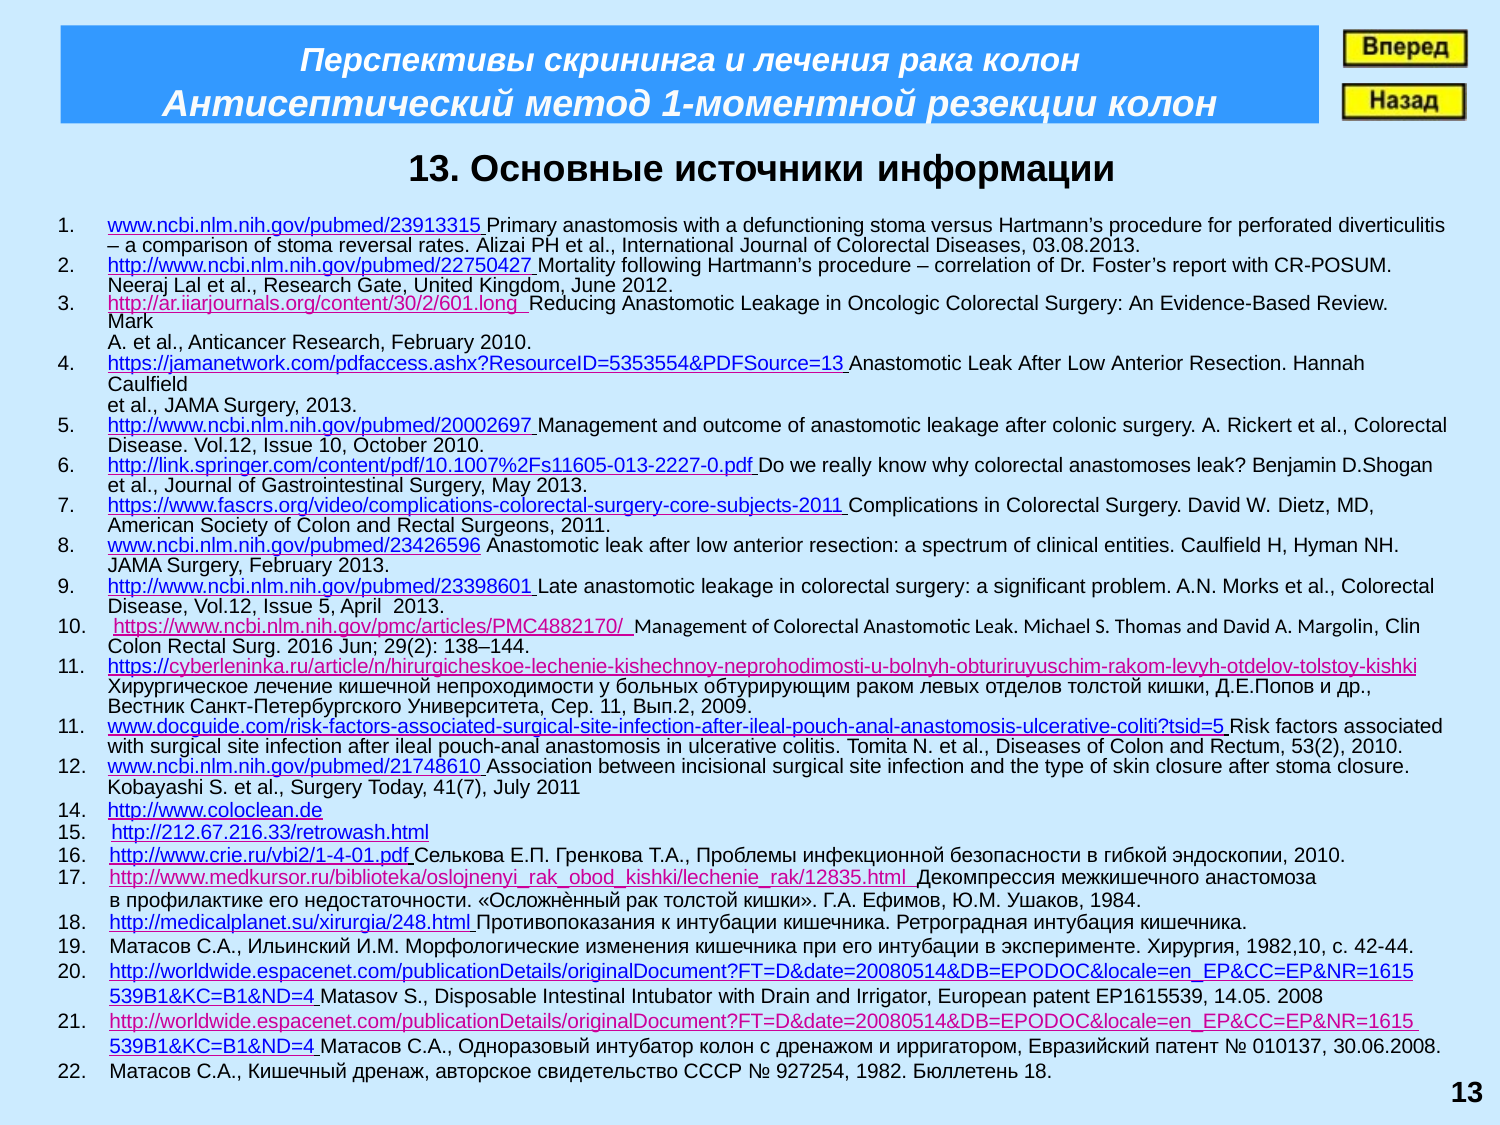

Перспективы скрининга и лечения рака колон
Антисептический метод 1-моментной резекции колон

13. Основные источники информации
www.ncbi.nlm.nih.gov/pubmed/23913315 Primary anastomosis with a defunctioning stoma versus Hartmann’s procedure for perforated diverticulitis
– a comparison of stoma reversal rates. Alizai PH et al., International Journal of Colorectal Diseases, 03.08.2013.
http://www.ncbi.nlm.nih.gov/pubmed/22750427 Mortality following Hartmann’s procedure – correlation of Dr. Foster’s report with CR-POSUM. Neeraj Lal et al., Research Gate, United Kingdom, June 2012.
http://ar.iiarjournals.org/content/30/2/601.long  Reducing Anastomotic Leakage in Oncologic Colorectal Surgery: An Evidence-Based Review. Mark
et al., Anticancer Research, February 2010.
https://jamanetwork.com/pdfaccess.ashx?ResourceID=5353554&PDFSource=13 Anastomotic Leak After Low Anterior Resection. Hannah Caulfield
et al., JAMA Surgery, 2013.
http://www.ncbi.nlm.nih.gov/pubmed/20002697 Management and outcome of anastomotic leakage after colonic surgery. A. Rickert et al., Colorectal Disease. Vol.12, Issue 10, October 2010.
http://link.springer.com/content/pdf/10.1007%2Fs11605-013-2227-0.pdf Do we really know why colorectal anastomoses leak? Benjamin D.Shogan et al., Journal of Gastrointestinal Surgery, May 2013.
https://www.fascrs.org/video/complications-colorectal-surgery-core-subjects-2011 Complications in Colorectal Surgery. David W. Dietz, MD, American Society of Colon and Rectal Surgeons, 2011.
www.ncbi.nlm.nih.gov/pubmed/23426596 Anastomotic leak after low anterior resection: a spectrum of clinical entities. Caulfield H, Hyman NH. JAMA Surgery, February 2013.
http://www.ncbi.nlm.nih.gov/pubmed/23398601 Late anastomotic leakage in colorectal surgery: a significant problem. A.N. Morks et al., Colorectal Disease, Vol.12, Issue 5, April  2013.
 https://www.ncbi.nlm.nih.gov/pmc/articles/PMC4882170/  Management of Colorectal Anastomotic Leak. Michael S. Thomas and David A. Margolin, Clin Colon Rectal Surg. 2016 Jun; 29(2): 138–144.
https://cyberleninka.ru/article/n/hirurgicheskoe-lechenie-kishechnoy-neprohodimosti-u-bolnyh-obturiruyuschim-rakom-levyh-otdelov-tolstoy-kishki Хирургическое лечение кишечной непроходимости у больных обтурирующим раком левых отделов толстой кишки, Д.Е.Попов и др., Вестник Санкт-Петербургского Университета, Сер. 11, Вып.2, 2009.
www.docguide.com/risk-factors-associated-surgical-site-infection-after-ileal-pouch-anal-anastomosis-ulcerative-coliti?tsid=5 Risk factors associated with surgical site infection after ileal pouch-anal anastomosis in ulcerative colitis. Tomita N. et al., Diseases of Colon and Rectum, 53(2), 2010.
www.ncbi.nlm.nih.gov/pubmed/21748610 Association between incisional surgical site infection and the type of skin closure after stoma closure.
Kobayashi S. et al., Surgery Today, 41(7), July 2011
http://www.coloclean.de
15.	http://212.67.216.33/retrowash.html
http://www.crie.ru/vbi2/1-4-01.pdf Cелькoва Е.П. Гренкова Т.А., Проблемы инфекционной безопасности в гибкой эндоскопии, 2010.
http://www.medkursor.ru/biblioteka/oslojnenyi_rak_obod_kishki/lechenie_rak/12835.html  Декомпрессия межкишечного анастомоза
в профилактике его недостаточности. «Осложнѐнный рак толстой кишки». Г.А. Ефимов, Ю.М. Ушаков, 1984.
http://medicalplanet.su/xirurgia/248.html Противопоказания к интубации кишечника. Ретроградная интубация кишечника.
Матасов С.А., Ильинский И.М. Морфологические изменения кишечника при его интубации в эксперименте. Хирургия, 1982,10, с. 42-44.
http://worldwide.espacenet.com/publicationDetails/originalDocument?FT=D&date=20080514&DB=EPODOC&locale=en_EP&CC=EP&NR=1615539B1&KC=B1&ND=4 Matasov S., Disposable Intestinal Intubator with Drain and Irrigator, European patent ЕР1615539, 14.05. 2008
http://worldwide.espacenet.com/publicationDetails/originalDocument?FT=D&date=20080514&DB=EPODOC&locale=en_EP&CC=EP&NR=1615 539B1&KC=B1&ND=4 Матасов С.А., Одноразовый интубатор колон с дренажом и ирригатором, Евразийский патент № 010137, 30.06.2008.
Матасов С.А., Кишечный дренаж, авторское свидетельство СССР № 927254, 1982. Бюллетень 18.
13